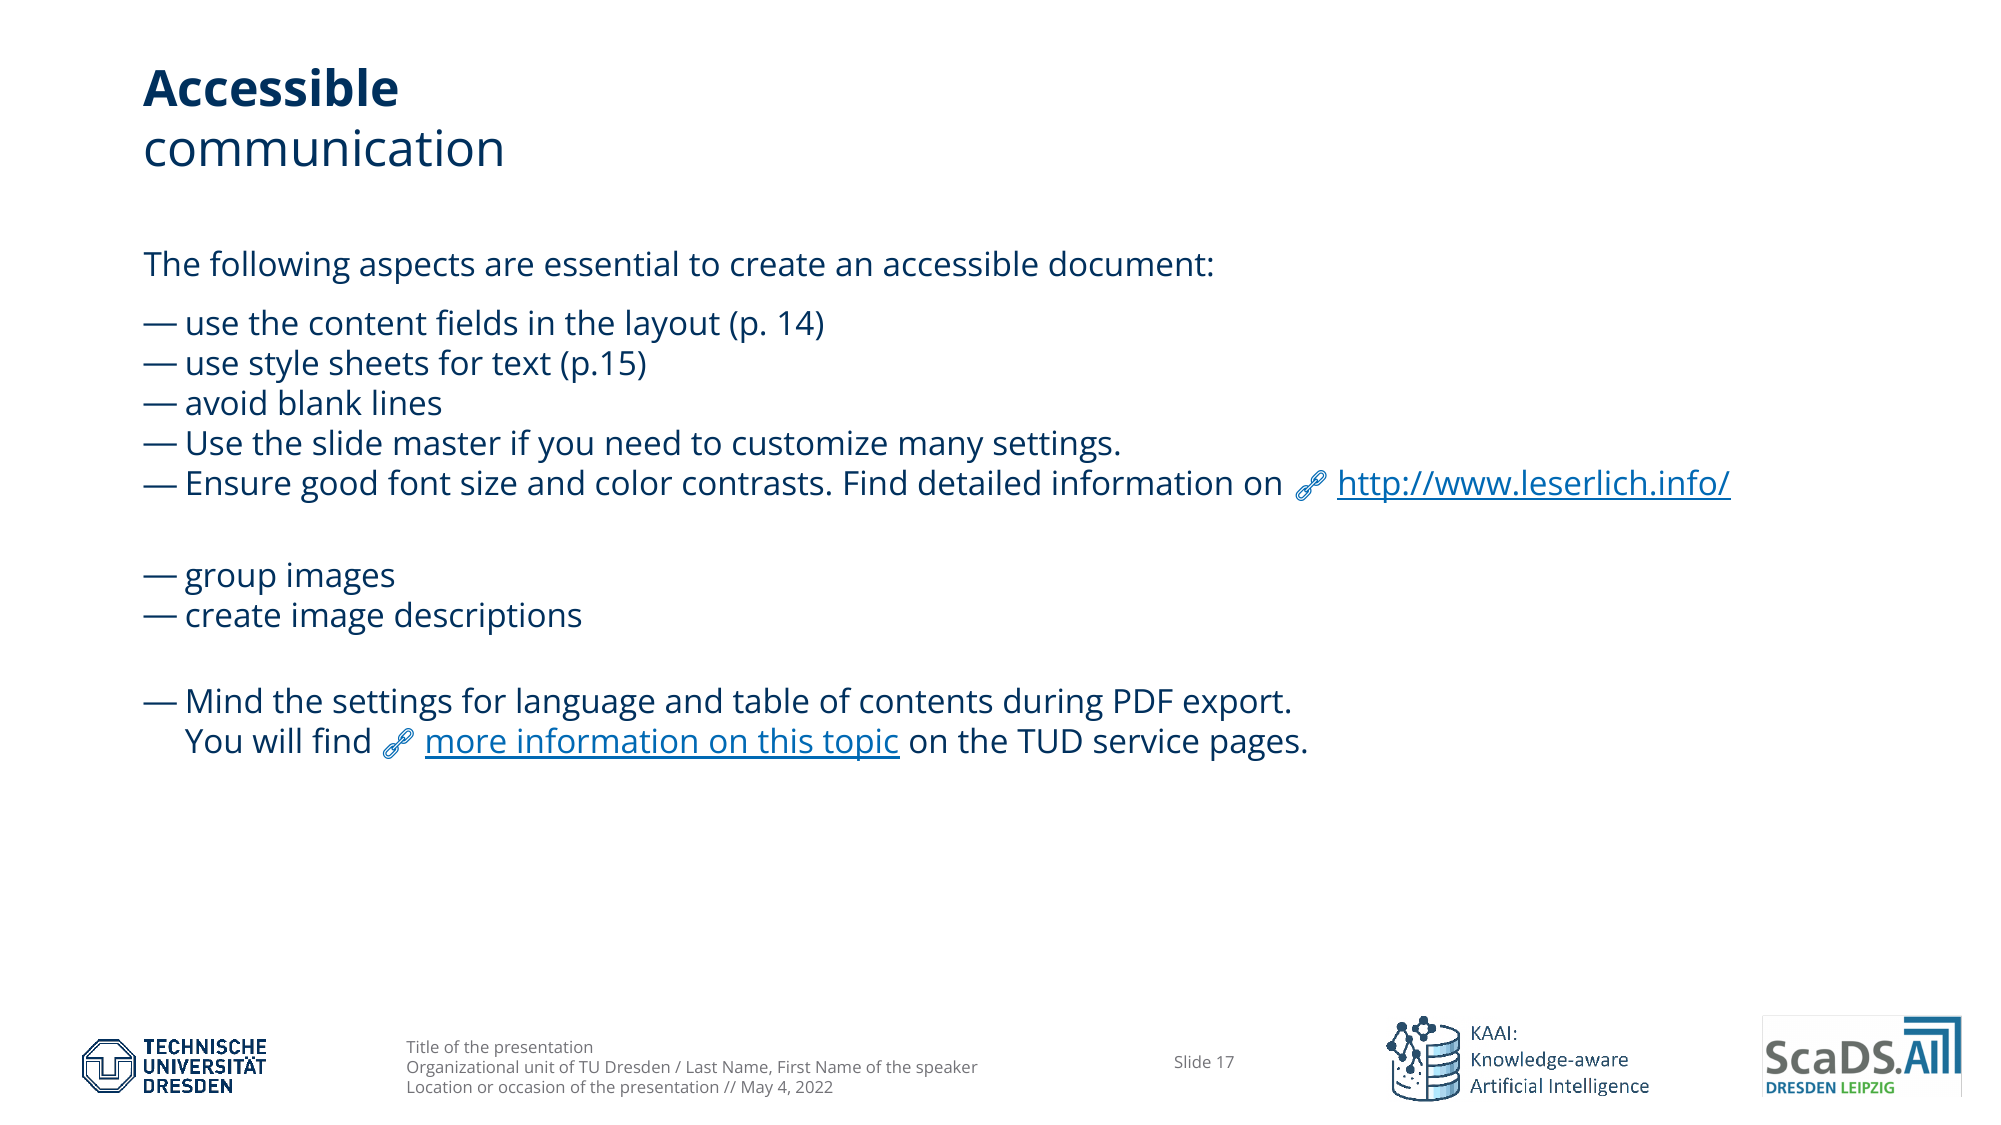

# Accessible communication
The following aspects are essential to create an accessible document:
use the content fields in the layout (p. 14)
use style sheets for text (p.15)
avoid blank lines
Use the slide master if you need to customize many settings.
Ensure good font size and color contrasts. Find detailed information on 🔗 http://www.leserlich.info/
group images
create image descriptions
Mind the settings for language and table of contents during PDF export.
You will find 🔗 more information on this topic on the TUD service pages.